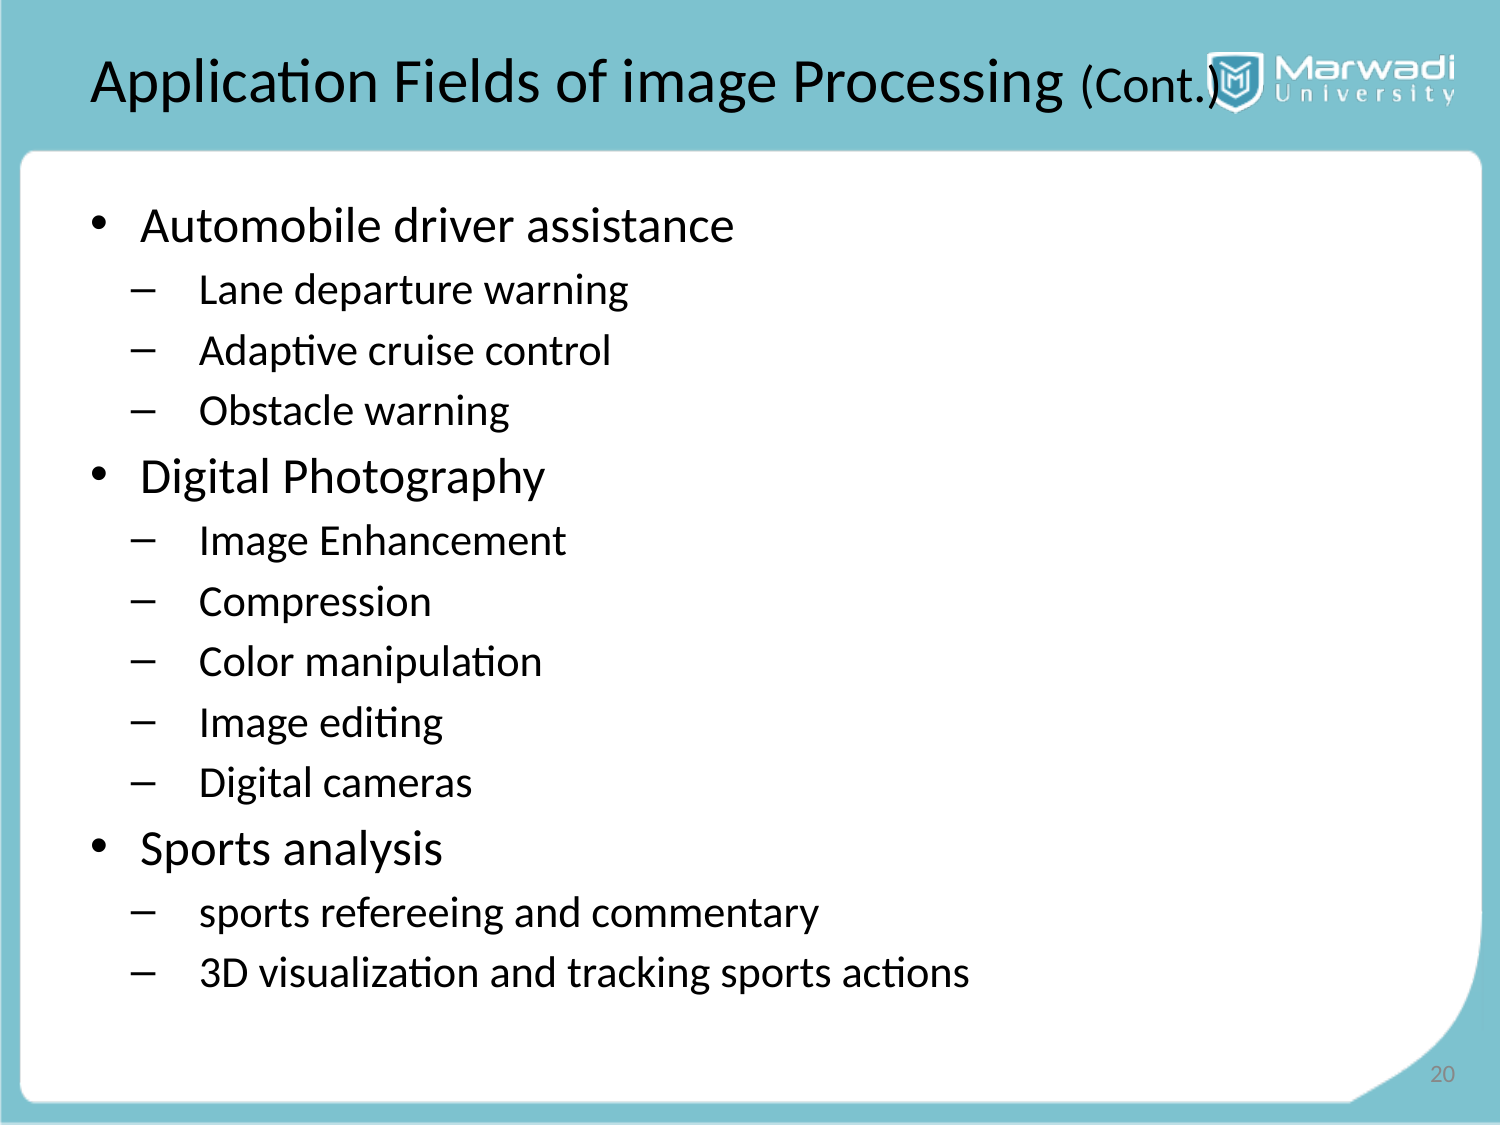

# Application Fields of image Processing (Cont.)
Automobile driver assistance
Lane departure warning
Adaptive cruise control
Obstacle warning
Digital Photography
Image Enhancement
Compression
Color manipulation
Image editing
Digital cameras
Sports analysis
sports refereeing and commentary
3D visualization and tracking sports actions

20